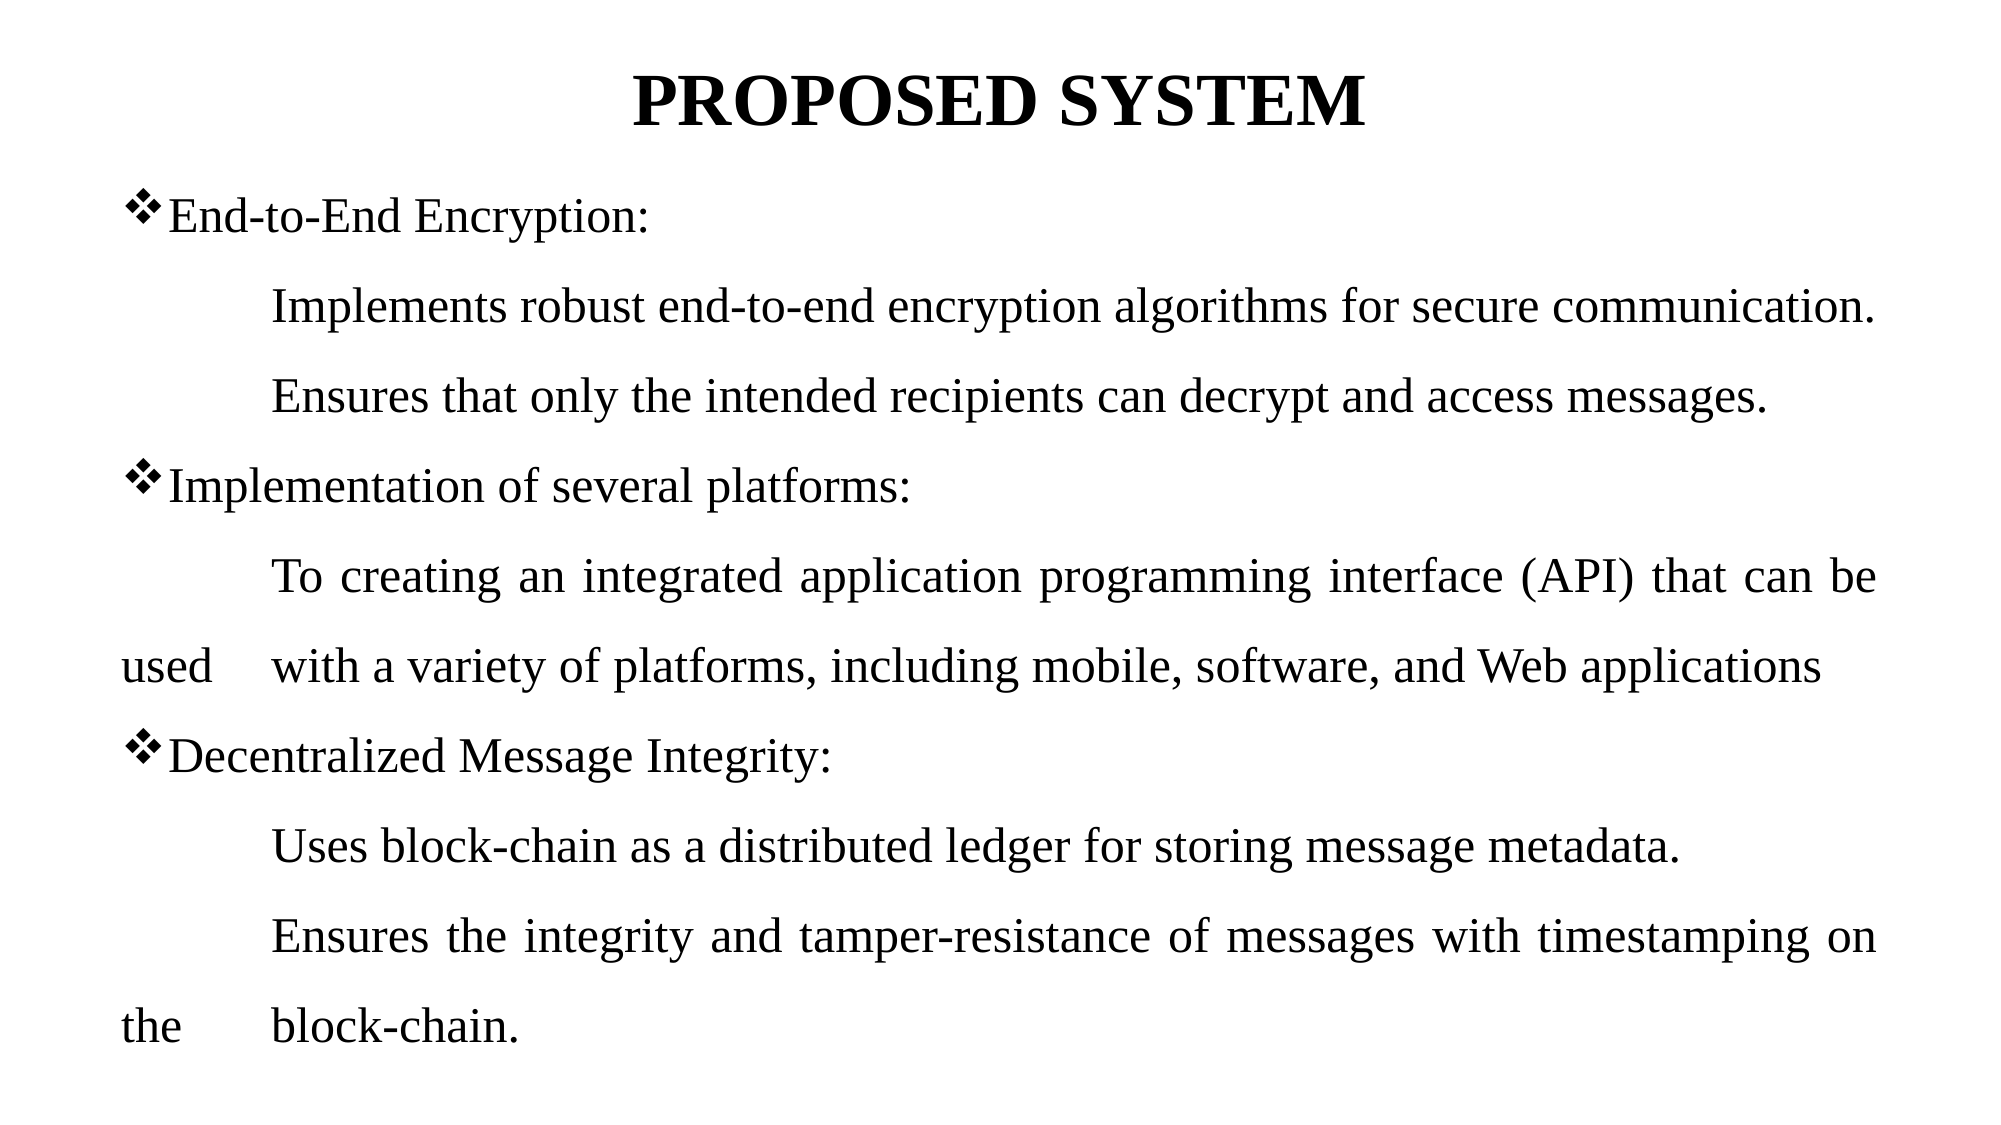

# PROPOSED SYSTEM
End-to-End Encryption:
	Implements robust end-to-end encryption algorithms for secure communication.
	Ensures that only the intended recipients can decrypt and access messages.
Implementation of several platforms:
	To creating an integrated application programming interface (API) that can be used 	with a variety of platforms, including mobile, software, and Web applications
Decentralized Message Integrity:
	Uses block-chain as a distributed ledger for storing message metadata.
	Ensures the integrity and tamper-resistance of messages with timestamping on the 	block-chain.